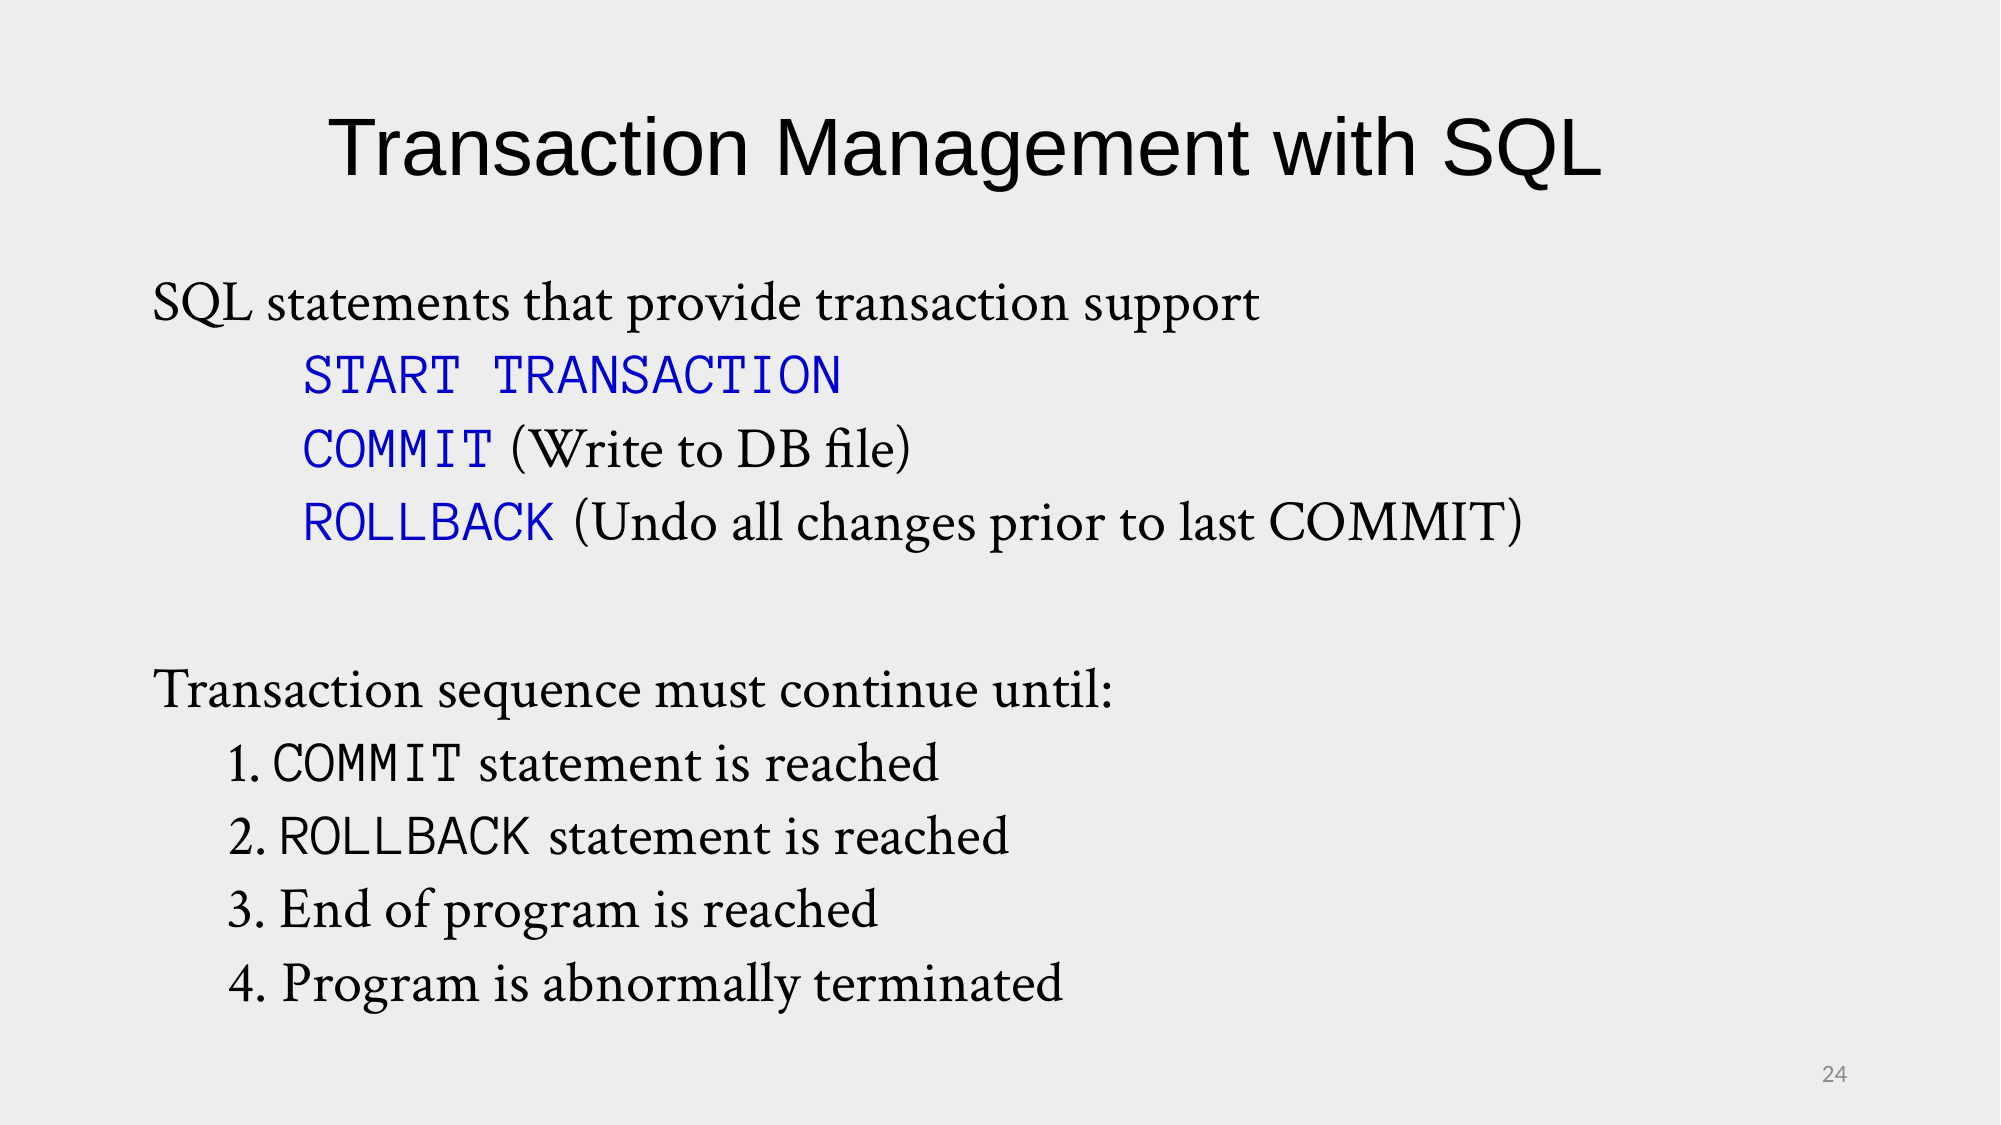

# Transaction Management with SQL
SQL statements that provide transaction support
START TRANSACTION
COMMIT (Write to DB file)
ROLLBACK (Undo all changes prior to last COMMIT)

Transaction sequence must continue until:
1. COMMIT statement is reached
2. ROLLBACK statement is reached
3. End of program is reached
4. Program is abnormally terminated

24